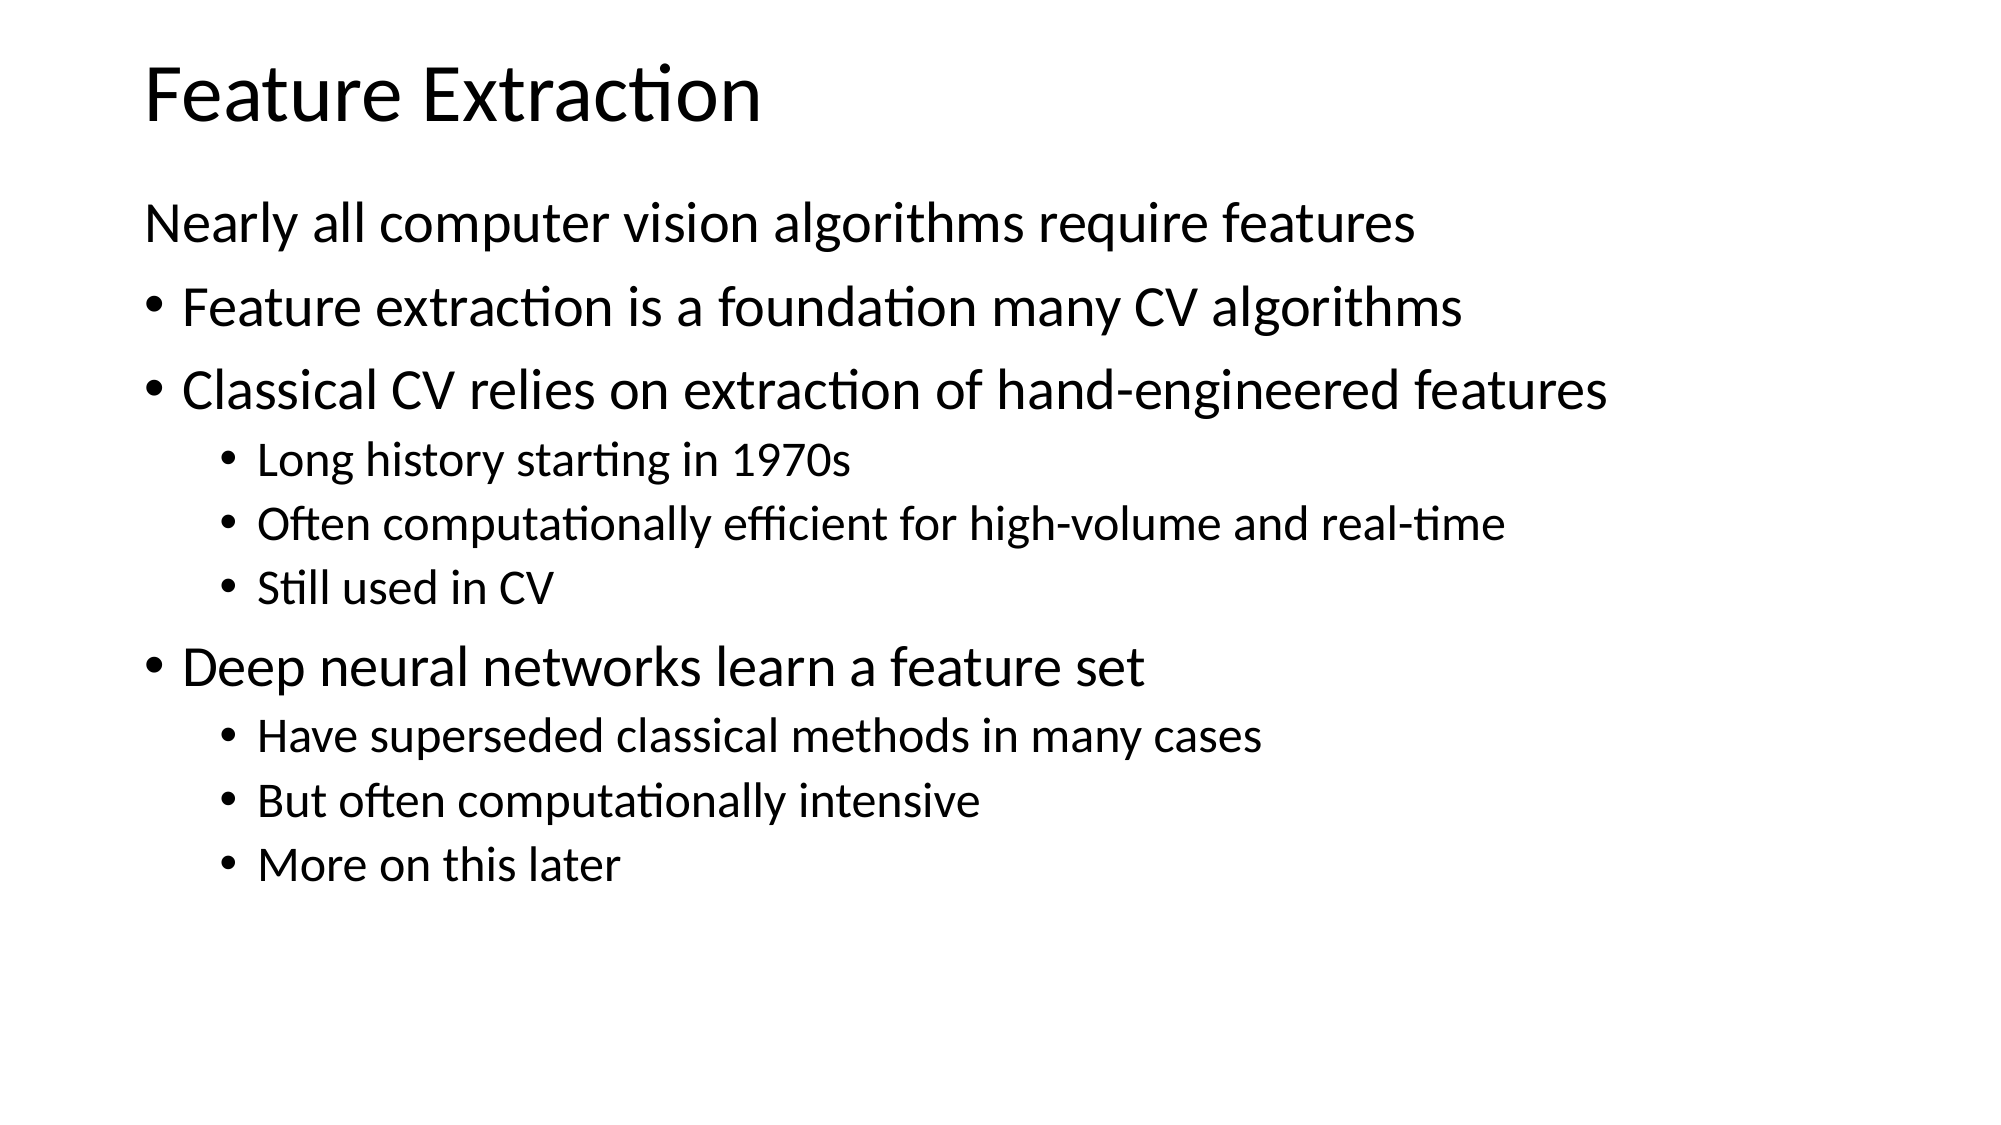

# Feature Extraction
Nearly all computer vision algorithms require features
Feature extraction is a foundation many CV algorithms
Classical CV relies on extraction of hand-engineered features
Long history starting in 1970s
Often computationally efficient for high-volume and real-time
Still used in CV
Deep neural networks learn a feature set
Have superseded classical methods in many cases
But often computationally intensive
More on this later